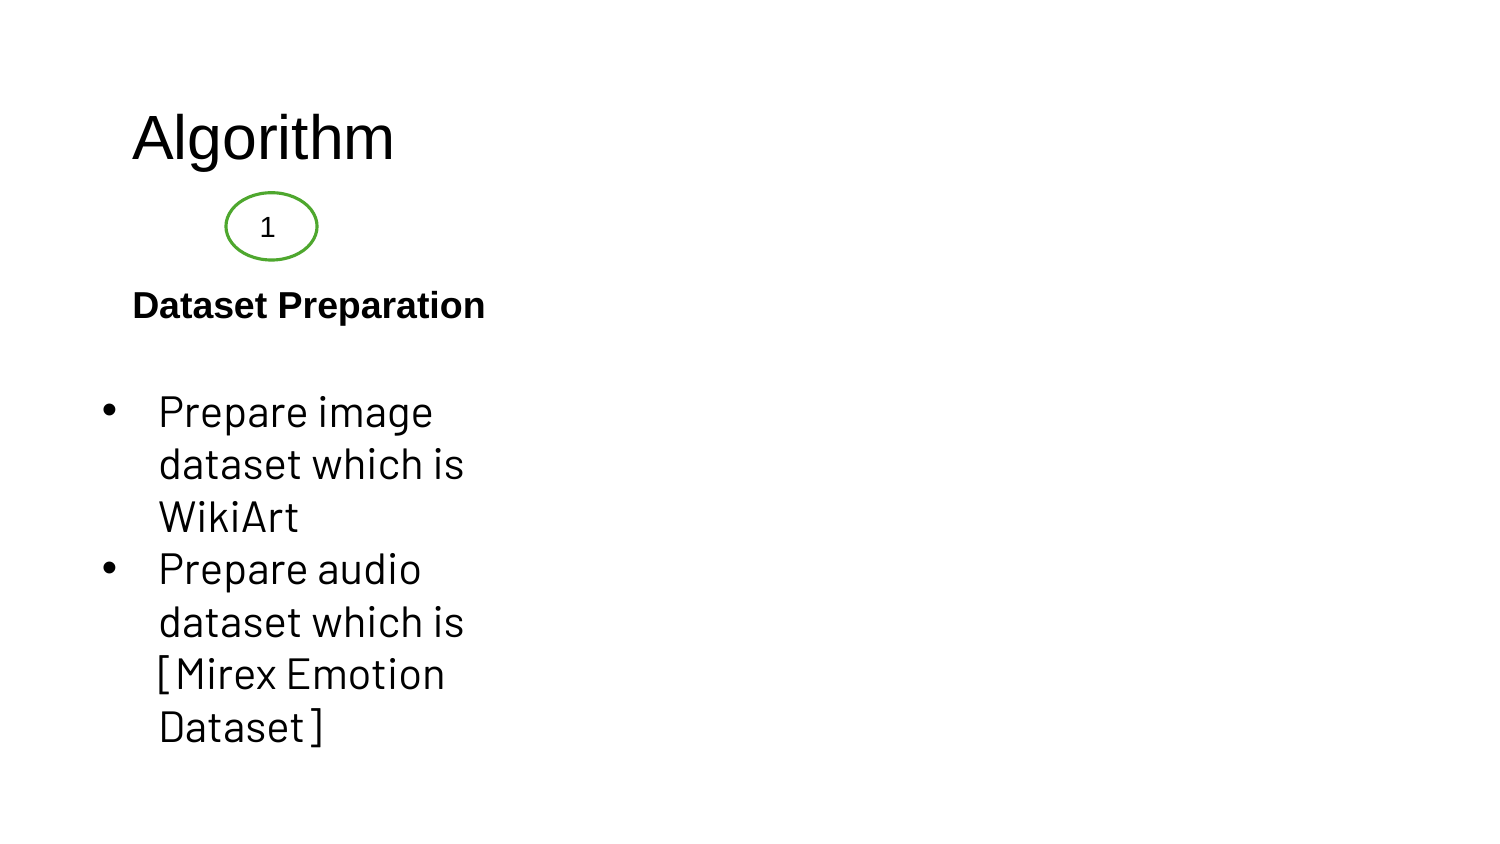

# Algorithm

1
Dataset Preparation
Prepare image dataset which is WikiArt
Prepare audio dataset which is [Mirex Emotion Dataset]